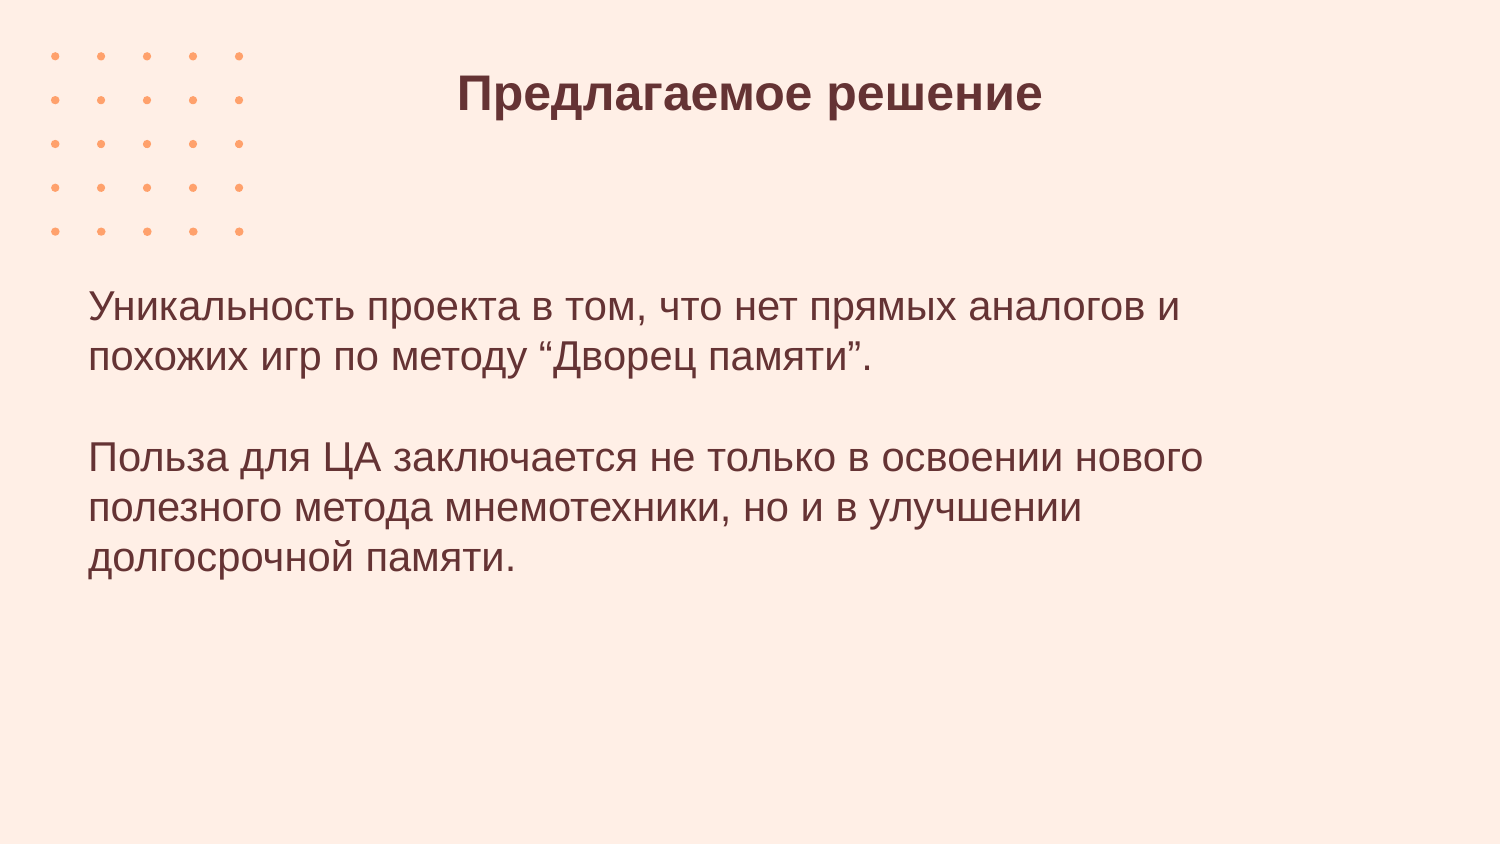

# Предлагаемое решение
Уникальность проекта в том, что нет прямых аналогов и похожих игр по методу “Дворец памяти”.

Польза для ЦА заключается не только в освоении нового полезного метода мнемотехники, но и в улучшении долгосрочной памяти.